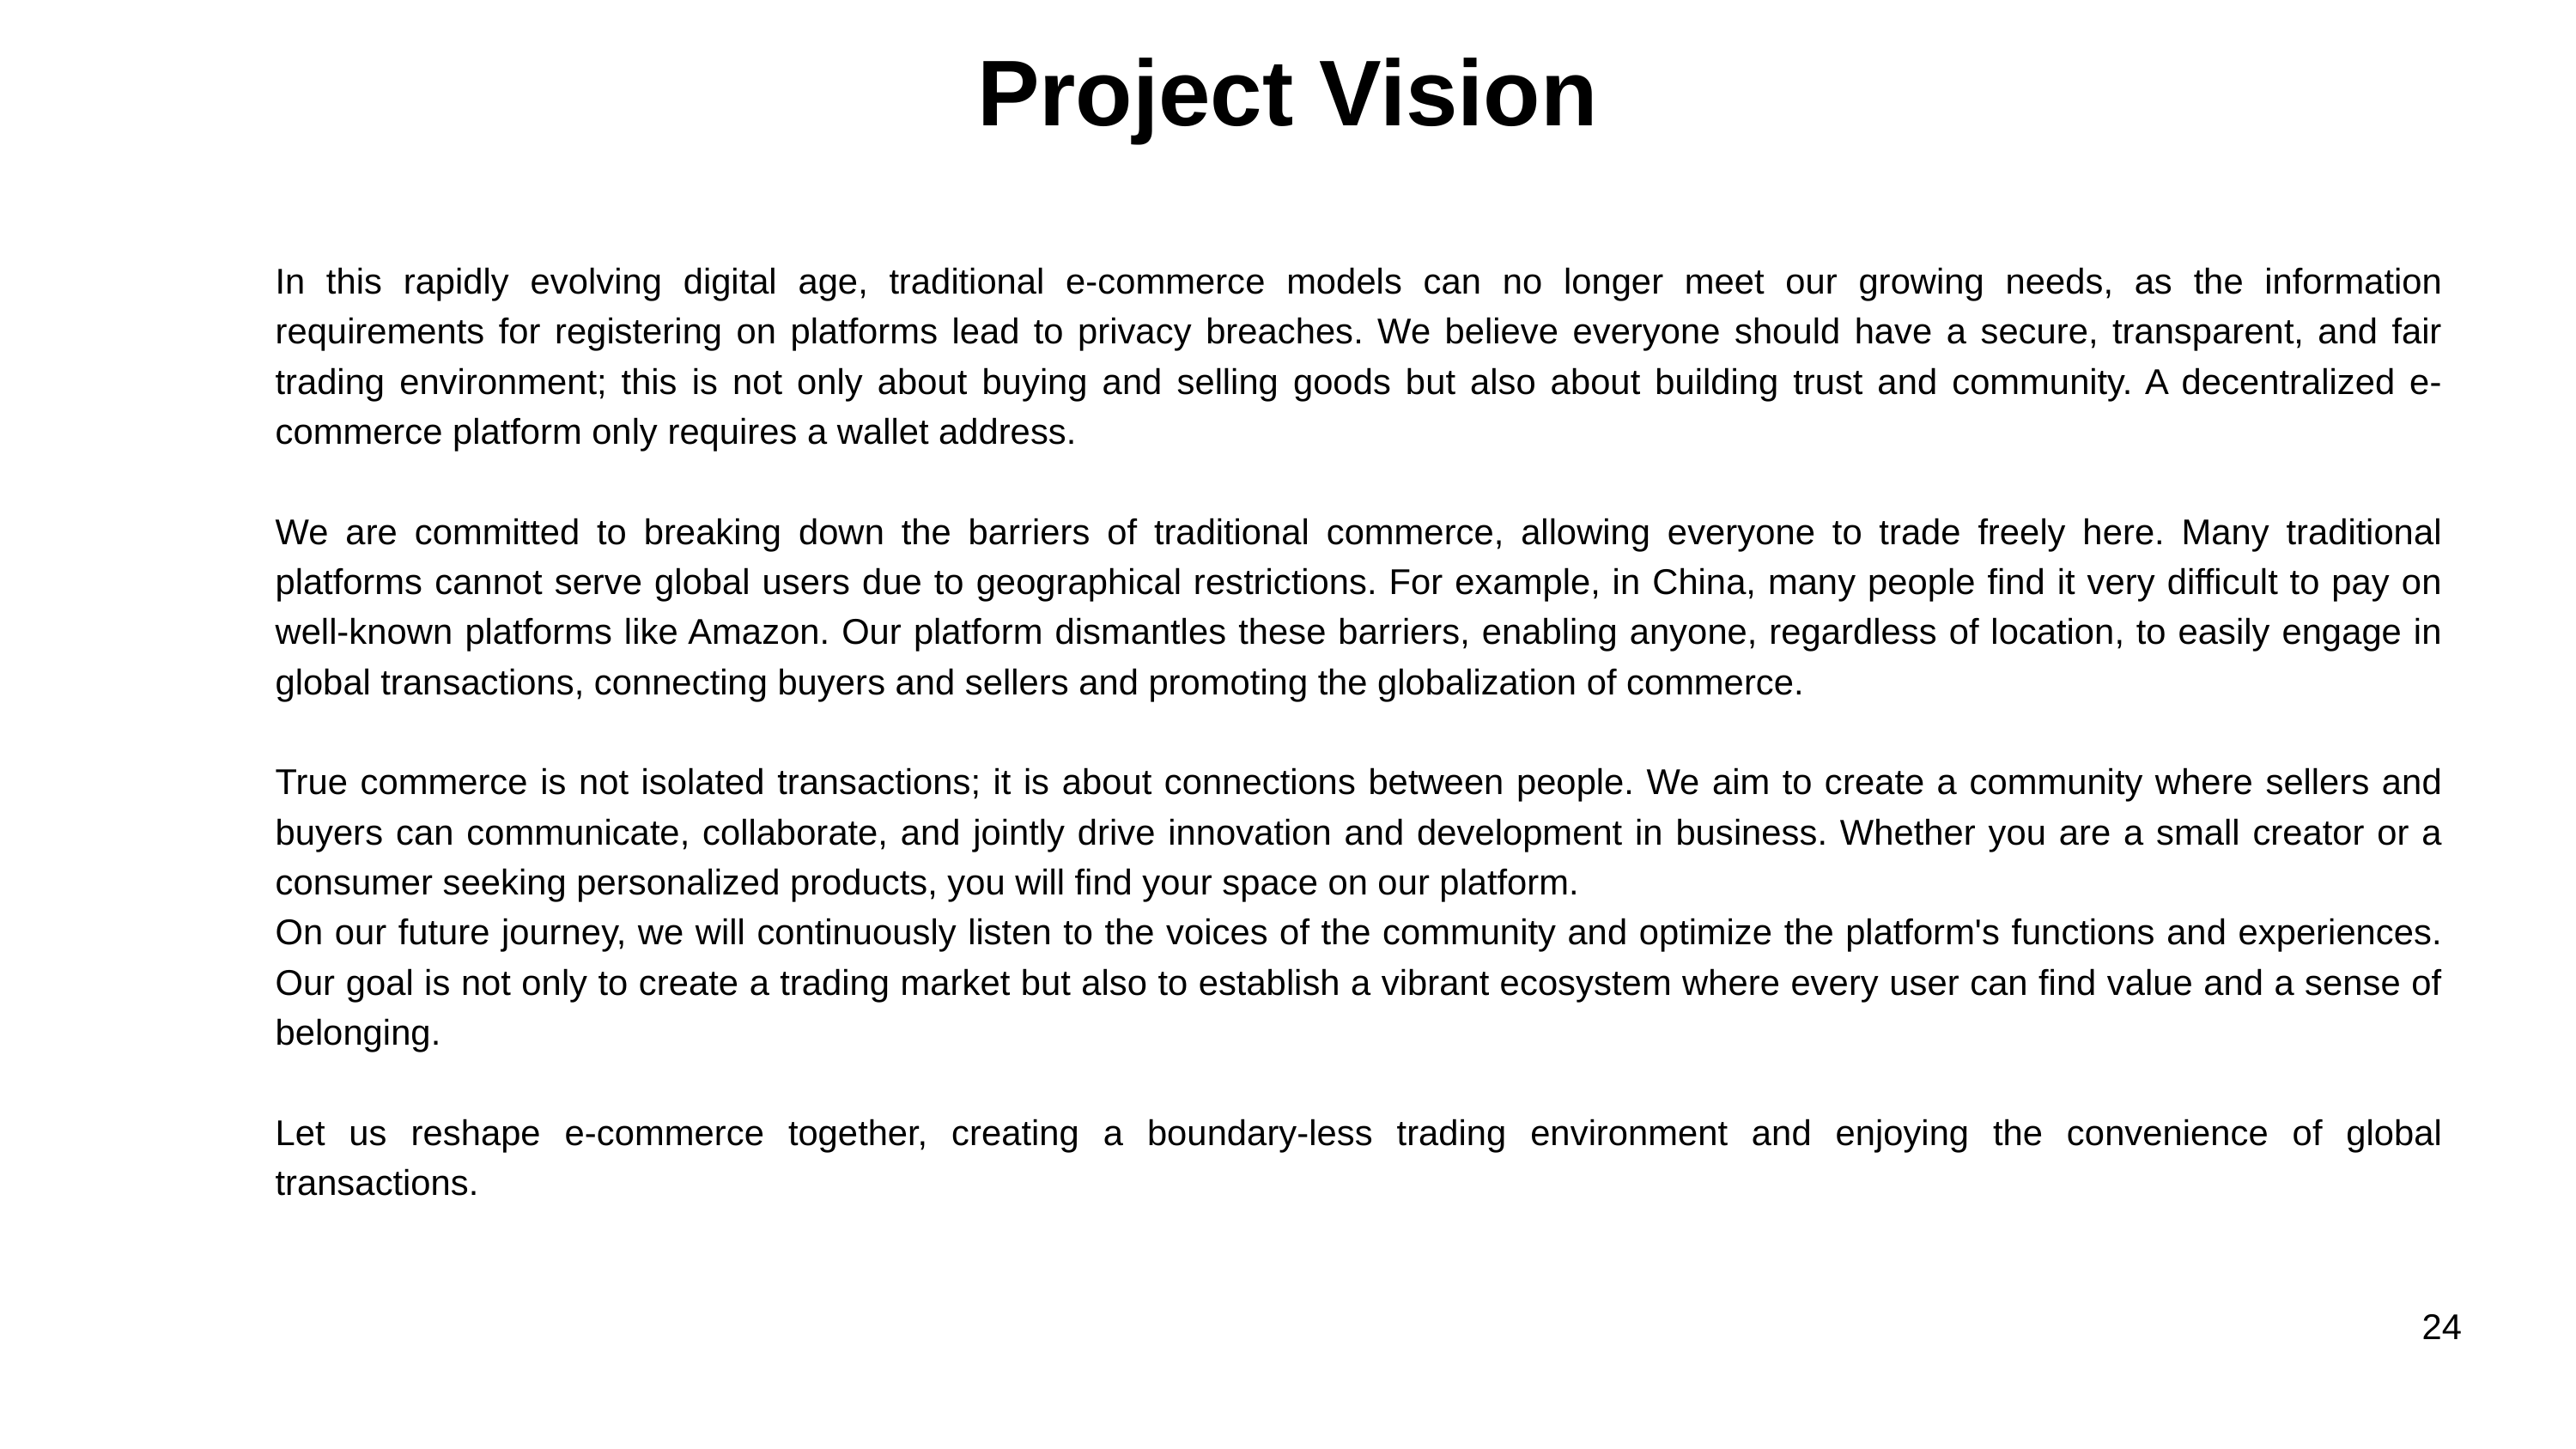

Project Vision

In this rapidly evolving digital age, traditional e-commerce models can no longer meet our growing needs, as the information requirements for registering on platforms lead to privacy breaches. We believe everyone should have a secure, transparent, and fair trading environment; this is not only about buying and selling goods but also about building trust and community. A decentralized e-commerce platform only requires a wallet address.

We are committed to breaking down the barriers of traditional commerce, allowing everyone to trade freely here. Many traditional platforms cannot serve global users due to geographical restrictions. For example, in China, many people find it very difficult to pay on well-known platforms like Amazon. Our platform dismantles these barriers, enabling anyone, regardless of location, to easily engage in global transactions, connecting buyers and sellers and promoting the globalization of commerce.

True commerce is not isolated transactions; it is about connections between people. We aim to create a community where sellers and buyers can communicate, collaborate, and jointly drive innovation and development in business. Whether you are a small creator or a consumer seeking personalized products, you will find your space on our platform.
On our future journey, we will continuously listen to the voices of the community and optimize the platform's functions and experiences. Our goal is not only to create a trading market but also to establish a vibrant ecosystem where every user can find value and a sense of belonging.

Let us reshape e-commerce together, creating a boundary-less trading environment and enjoying the convenience of global transactions.

24